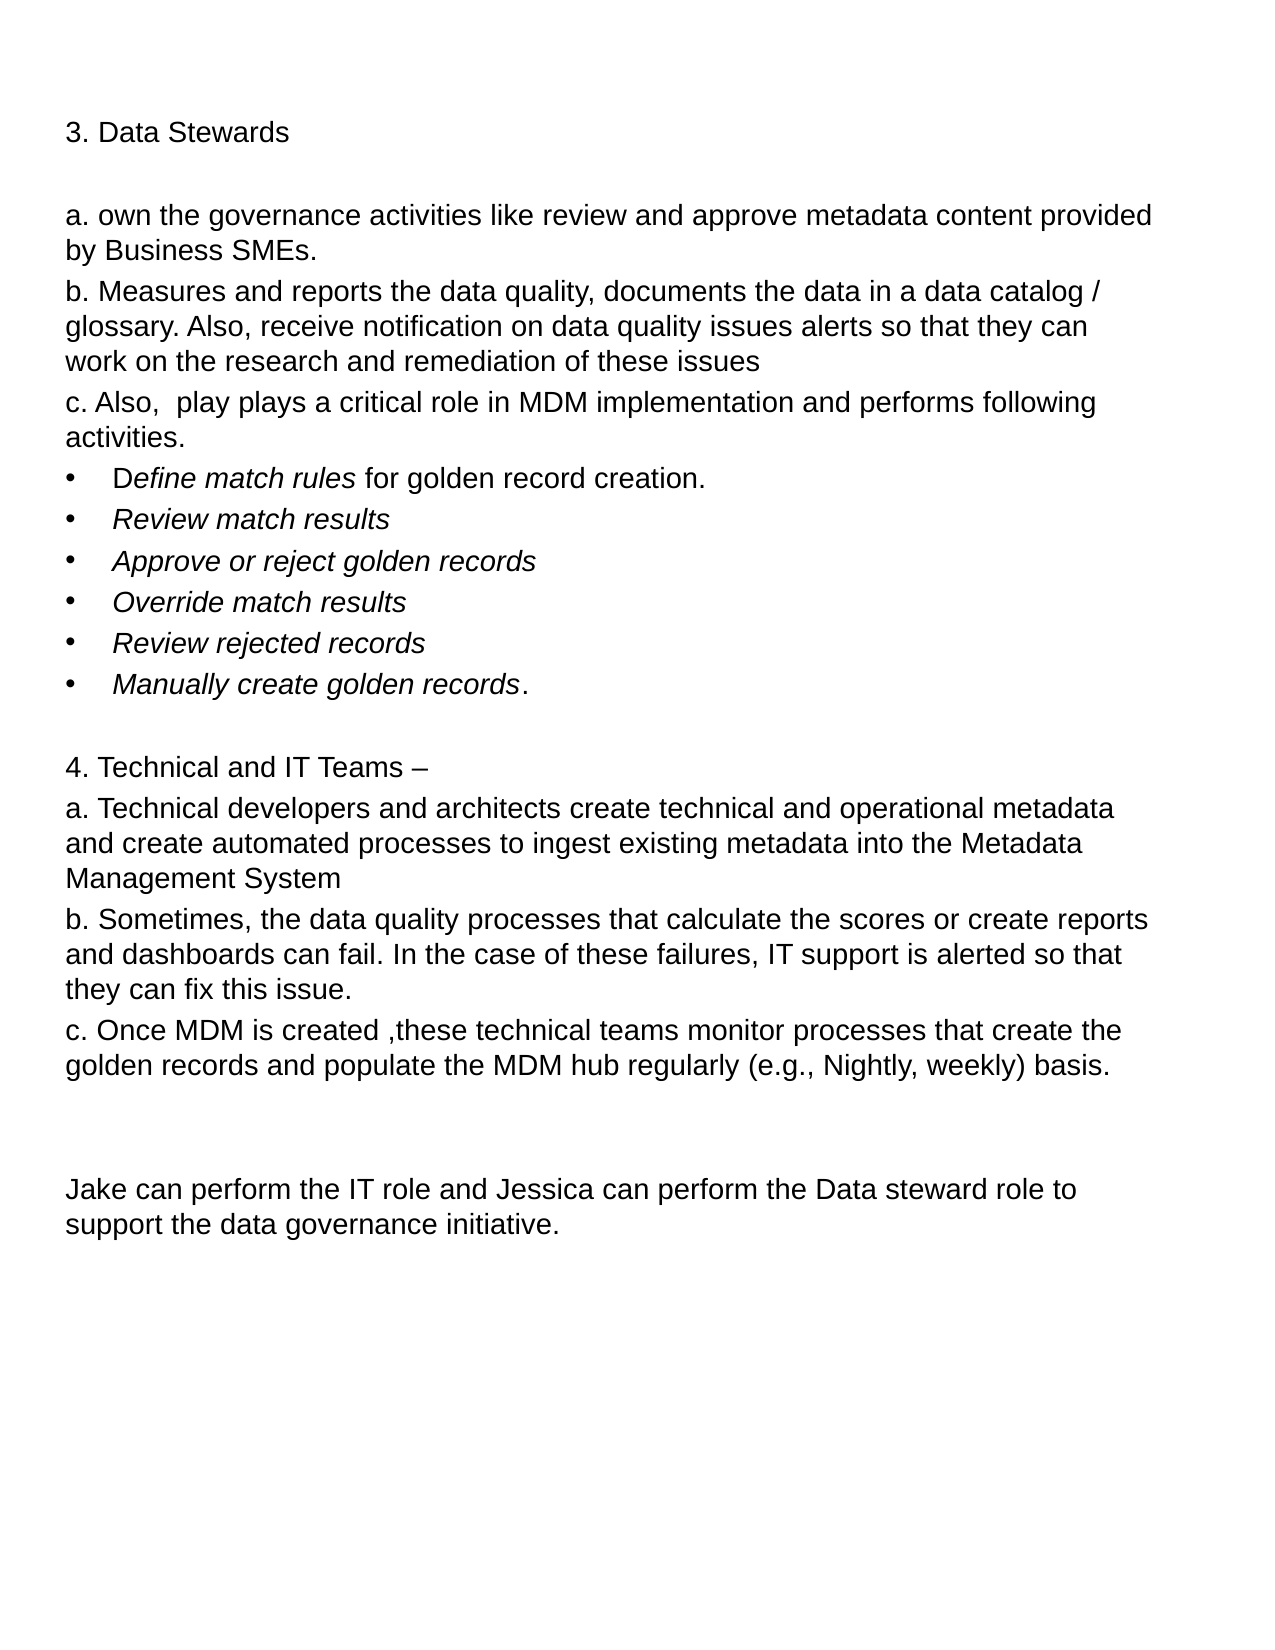

3. Data Stewards

a. own the governance activities like review and approve metadata content provided by Business SMEs.
b. Measures and reports the data quality, documents the data in a data catalog / glossary. Also, receive notification on data quality issues alerts so that they can work on the research and remediation of these issues
c. Also,  play plays a critical role in MDM implementation and performs following activities.
Define match rules for golden record creation.
Review match results
Approve or reject golden records
Override match results
Review rejected records
Manually create golden records.

4. Technical and IT Teams –
a. Technical developers and architects create technical and operational metadata and create automated processes to ingest existing metadata into the Metadata Management System
b. Sometimes, the data quality processes that calculate the scores or create reports and dashboards can fail. In the case of these failures, IT support is alerted so that they can fix this issue.
c. Once MDM is created ,these technical teams monitor processes that create the golden records and populate the MDM hub regularly (e.g., Nightly, weekly) basis.

Jake can perform the IT role and Jessica can perform the Data steward role to support the data governance initiative.